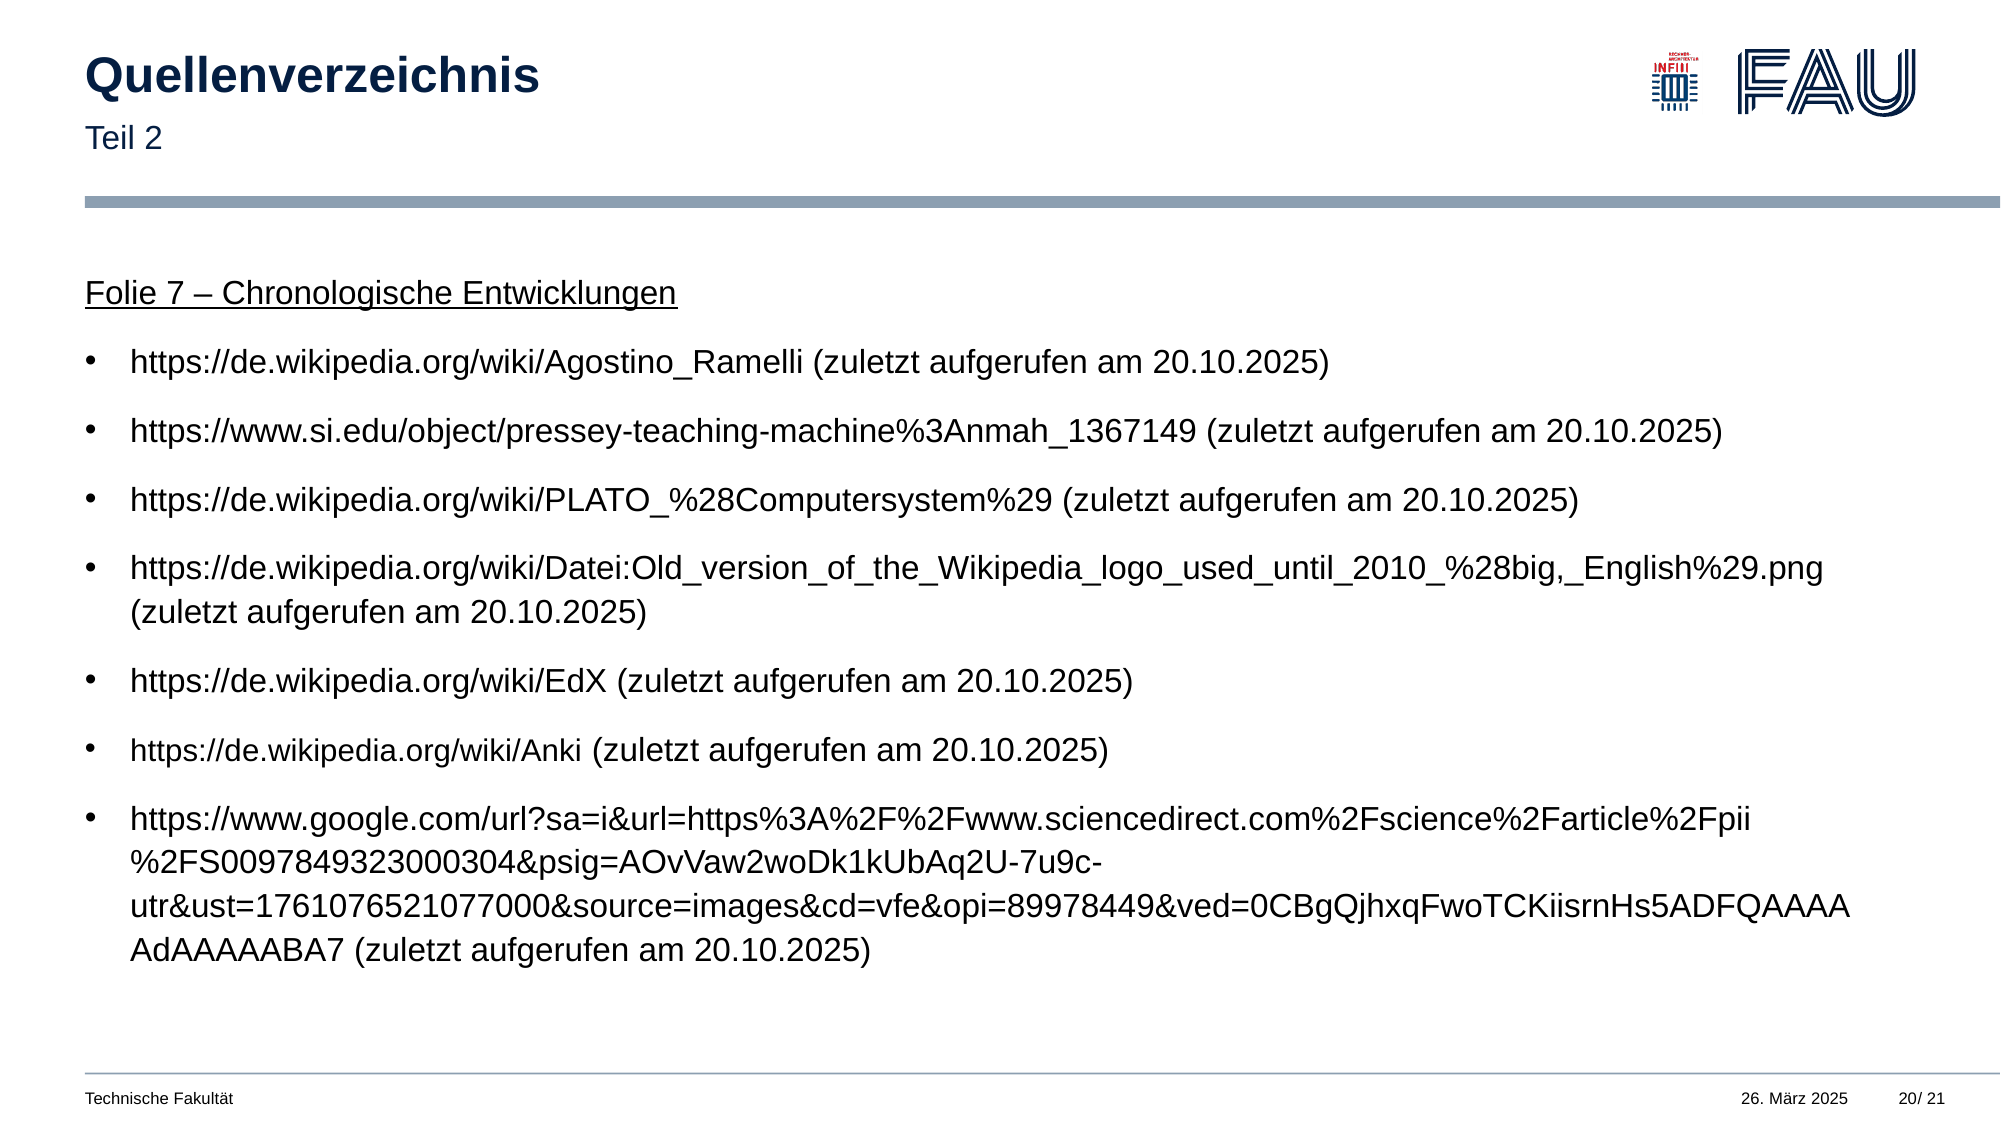

# Quellenverzeichnis
Teil 2
Folie 7 – Chronologische Entwicklungen
https://de.wikipedia.org/wiki/Agostino_Ramelli (zuletzt aufgerufen am 20.10.2025)
https://www.si.edu/object/pressey-teaching-machine%3Anmah_1367149 (zuletzt aufgerufen am 20.10.2025)
https://de.wikipedia.org/wiki/PLATO_%28Computersystem%29 (zuletzt aufgerufen am 20.10.2025)
https://de.wikipedia.org/wiki/Datei:Old_version_of_the_Wikipedia_logo_used_until_2010_%28big,_English%29.png (zuletzt aufgerufen am 20.10.2025)
https://de.wikipedia.org/wiki/EdX (zuletzt aufgerufen am 20.10.2025)
https://de.wikipedia.org/wiki/Anki (zuletzt aufgerufen am 20.10.2025)
https://www.google.com/url?sa=i&url=https%3A%2F%2Fwww.sciencedirect.com%2Fscience%2Farticle%2Fpii%2FS0097849323000304&psig=AOvVaw2woDk1kUbAq2U-7u9c-utr&ust=1761076521077000&source=images&cd=vfe&opi=89978449&ved=0CBgQjhxqFwoTCKiisrnHs5ADFQAAAAAdAAAAABA7 (zuletzt aufgerufen am 20.10.2025)

20
Technische Fakultät
26. März 2025